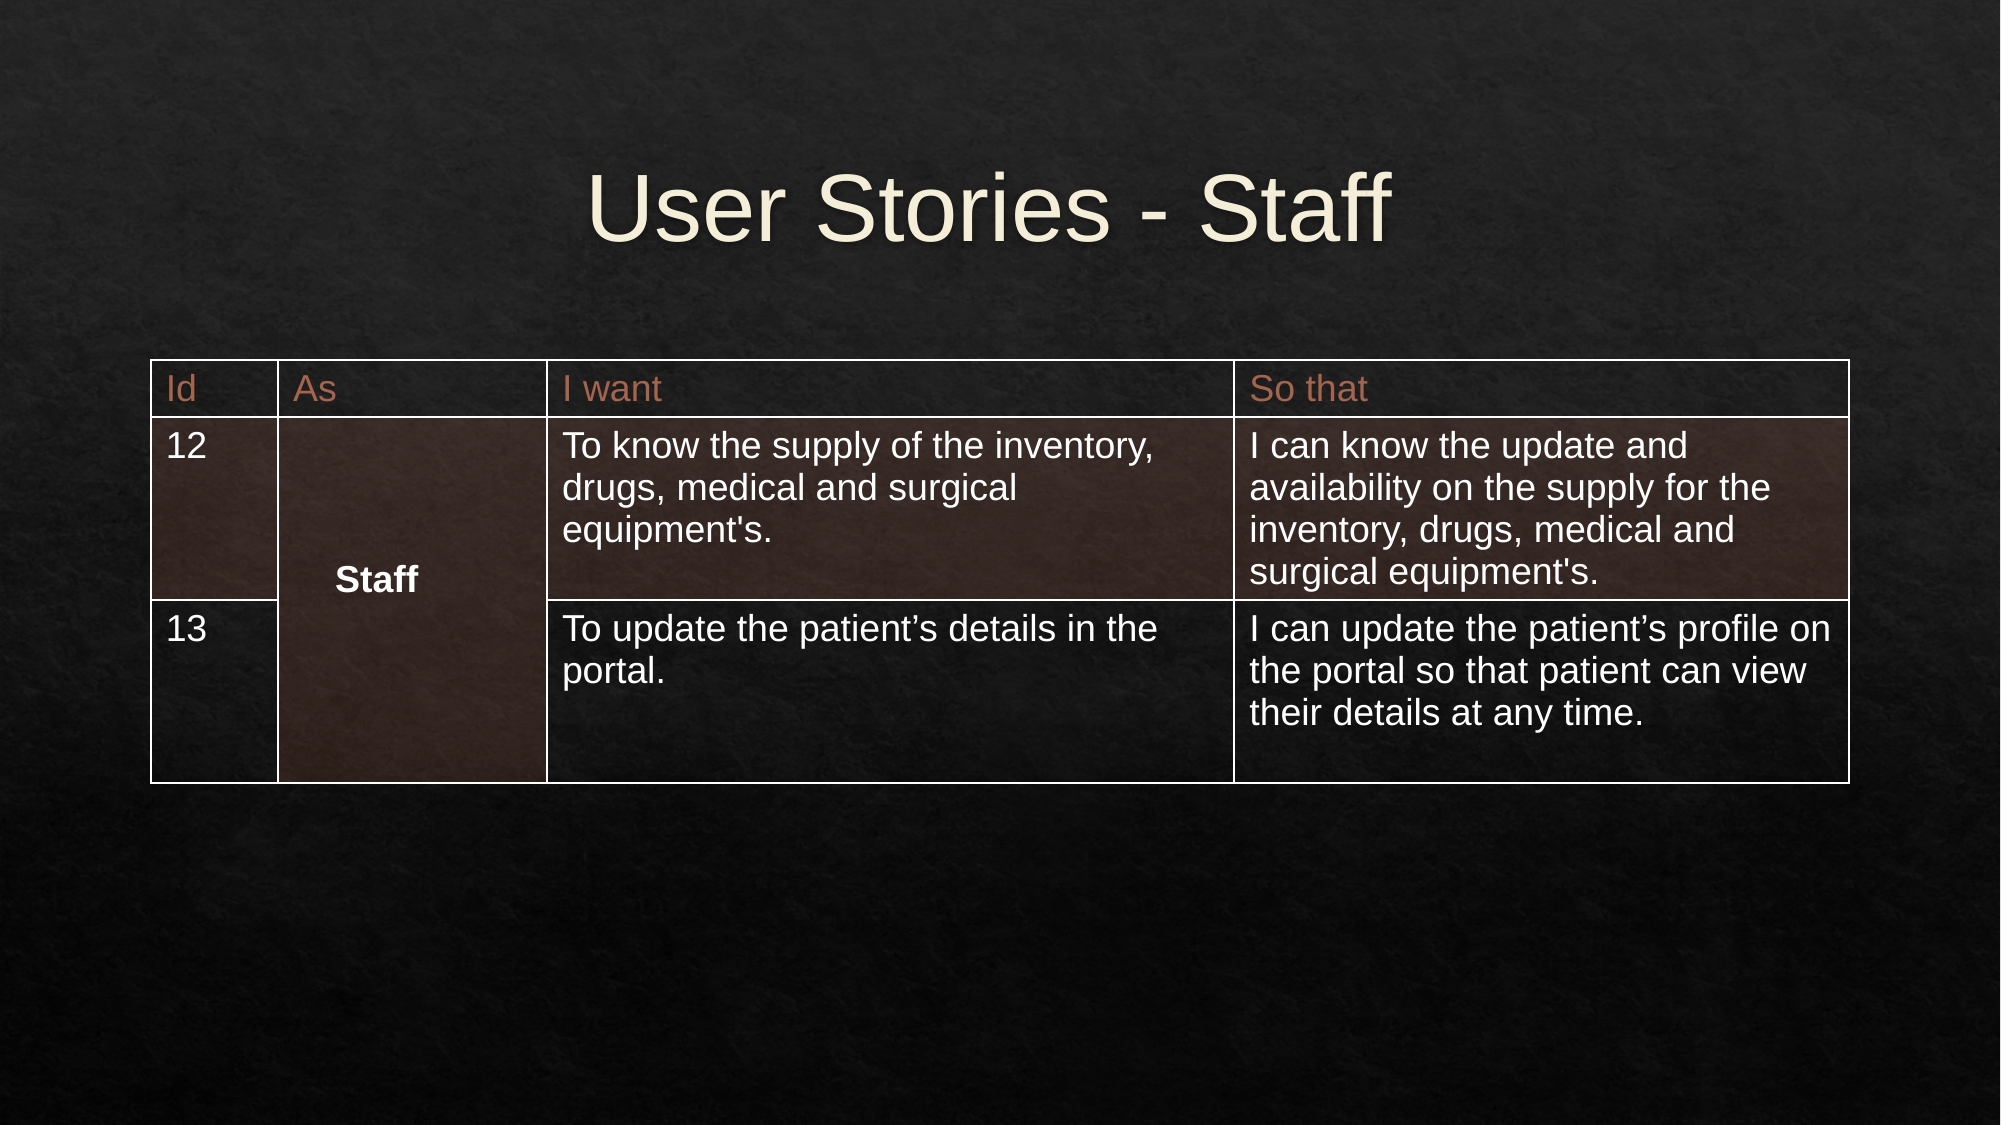

# User Stories - Staff
| Id | As | I want | So that |
| --- | --- | --- | --- |
| 12 | Staff | To know the supply of the inventory, drugs, medical and surgical equipment's. | I can know the update and availability on the supply for the inventory, drugs, medical and surgical equipment's. |
| 13 | Patient | To update the patient’s details in the portal. | I can update the patient’s profile on the portal so that patient can view their details at any time. |